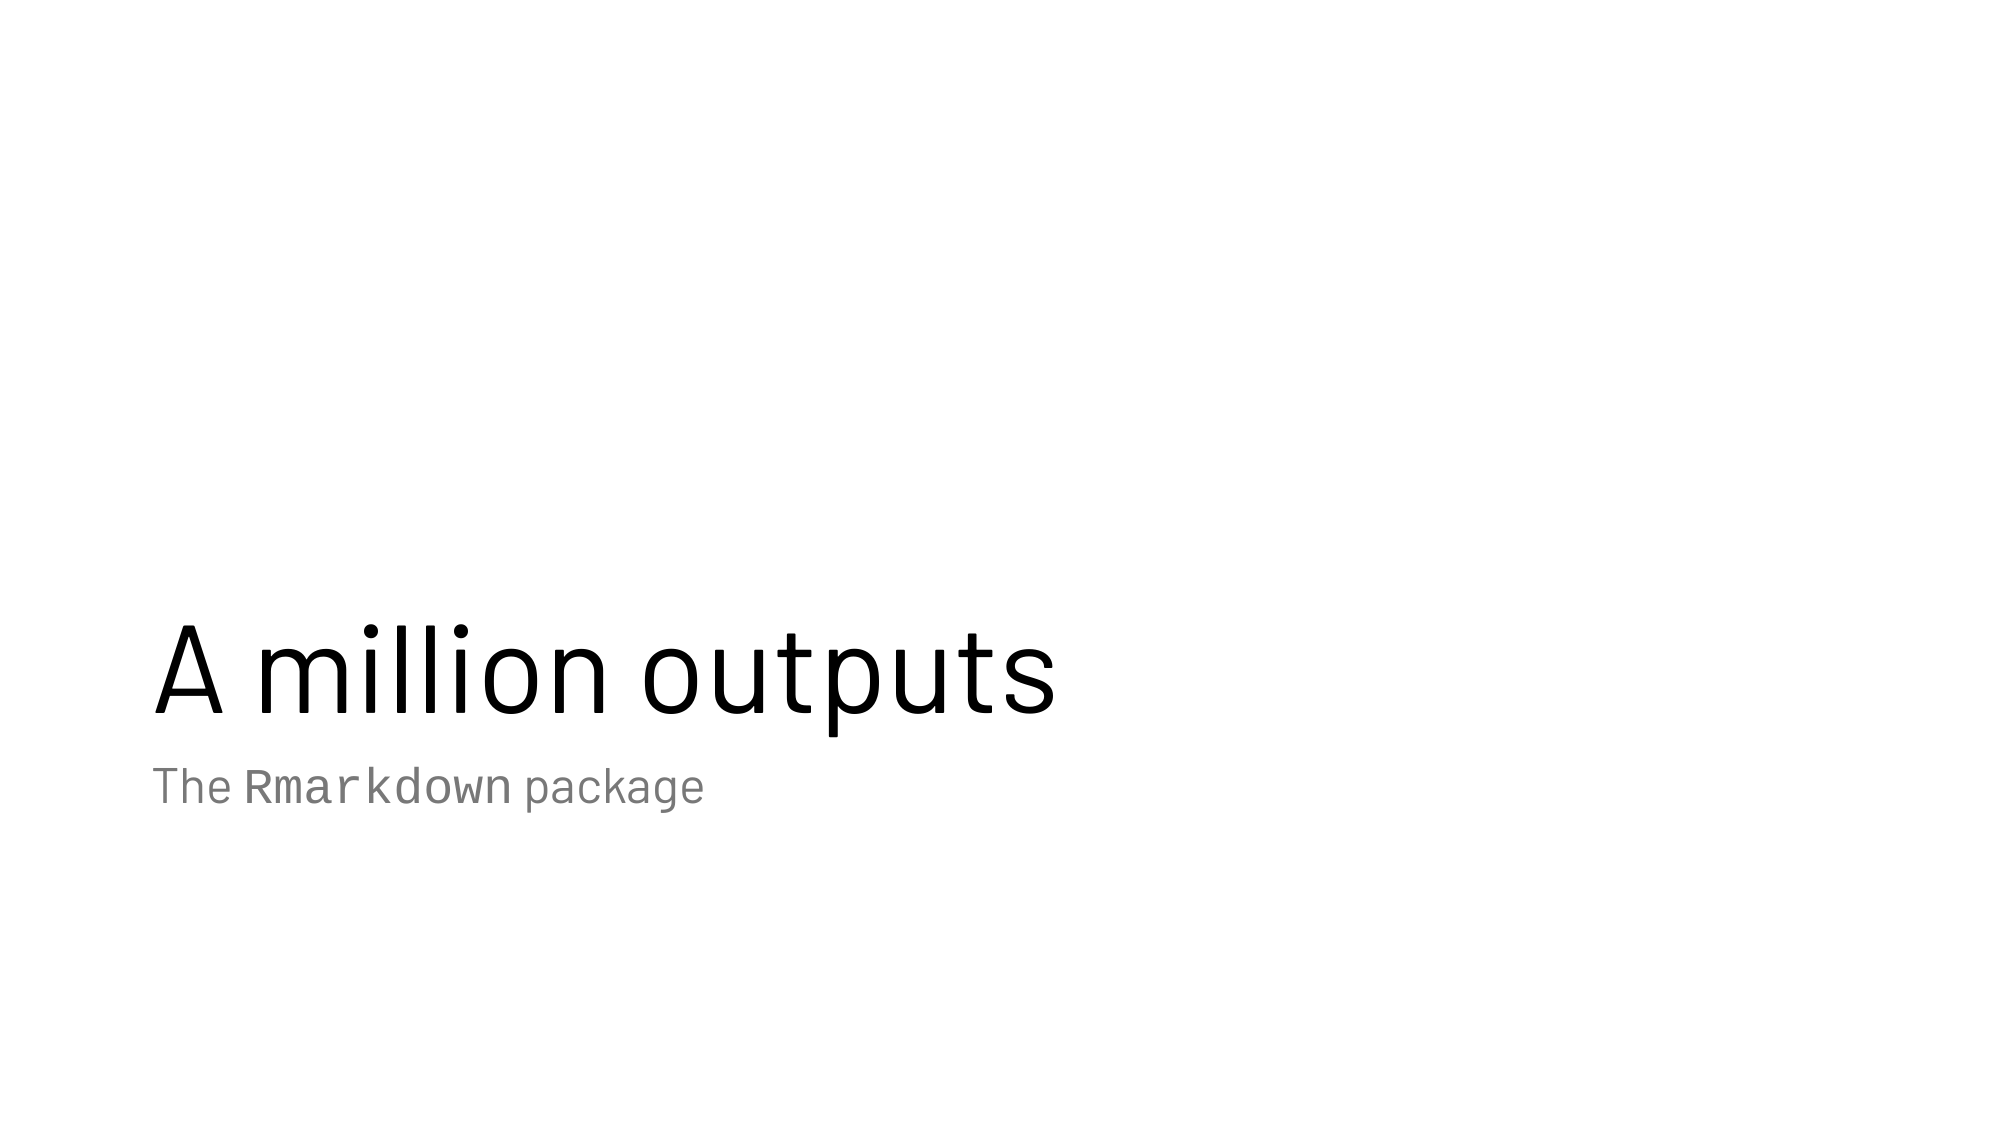

# A million outputs
The Rmarkdown package